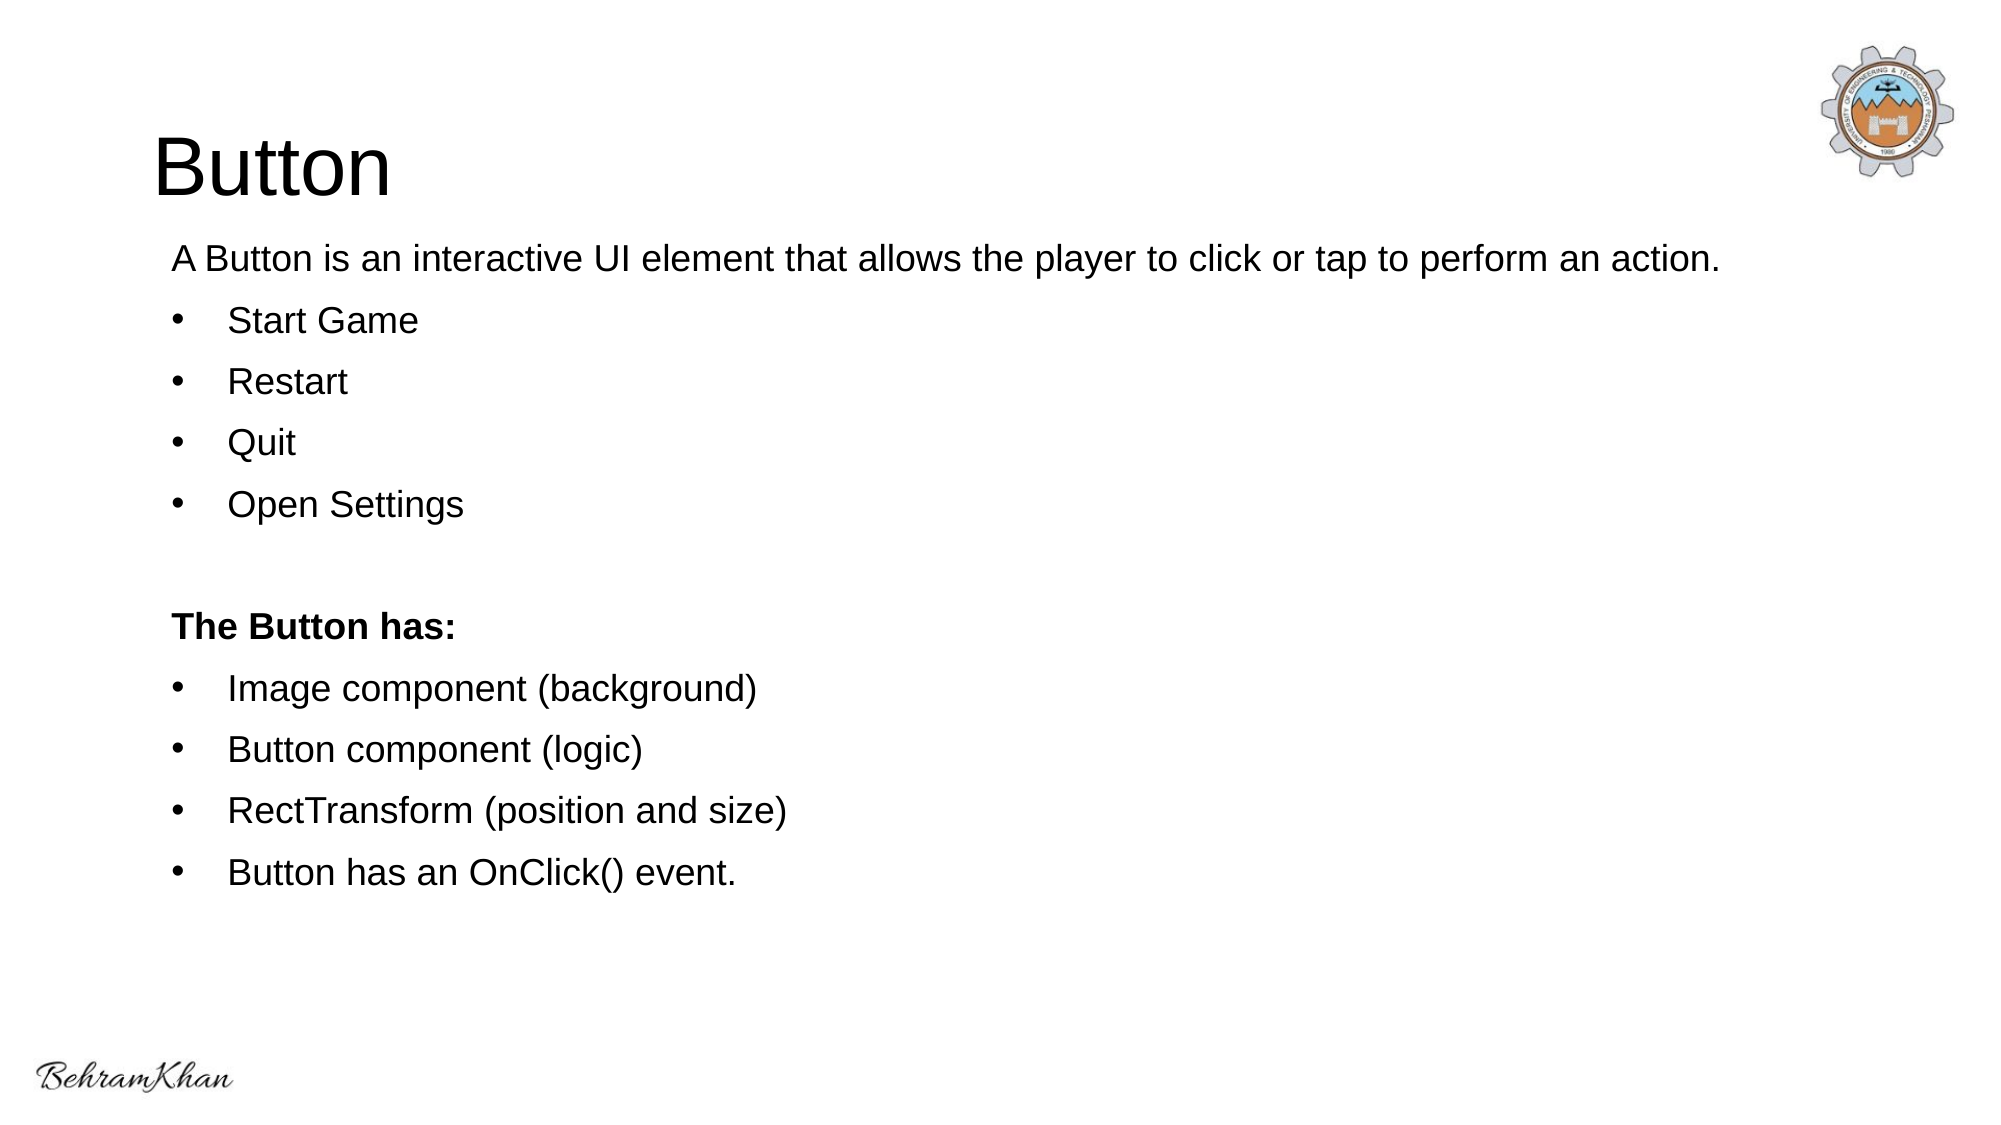

# Button
A Button is an interactive UI element that allows the player to click or tap to perform an action.
Start Game
Restart
Quit
Open Settings

The Button has:
Image component (background)
Button component (logic)
RectTransform (position and size)
Button has an OnClick() event.